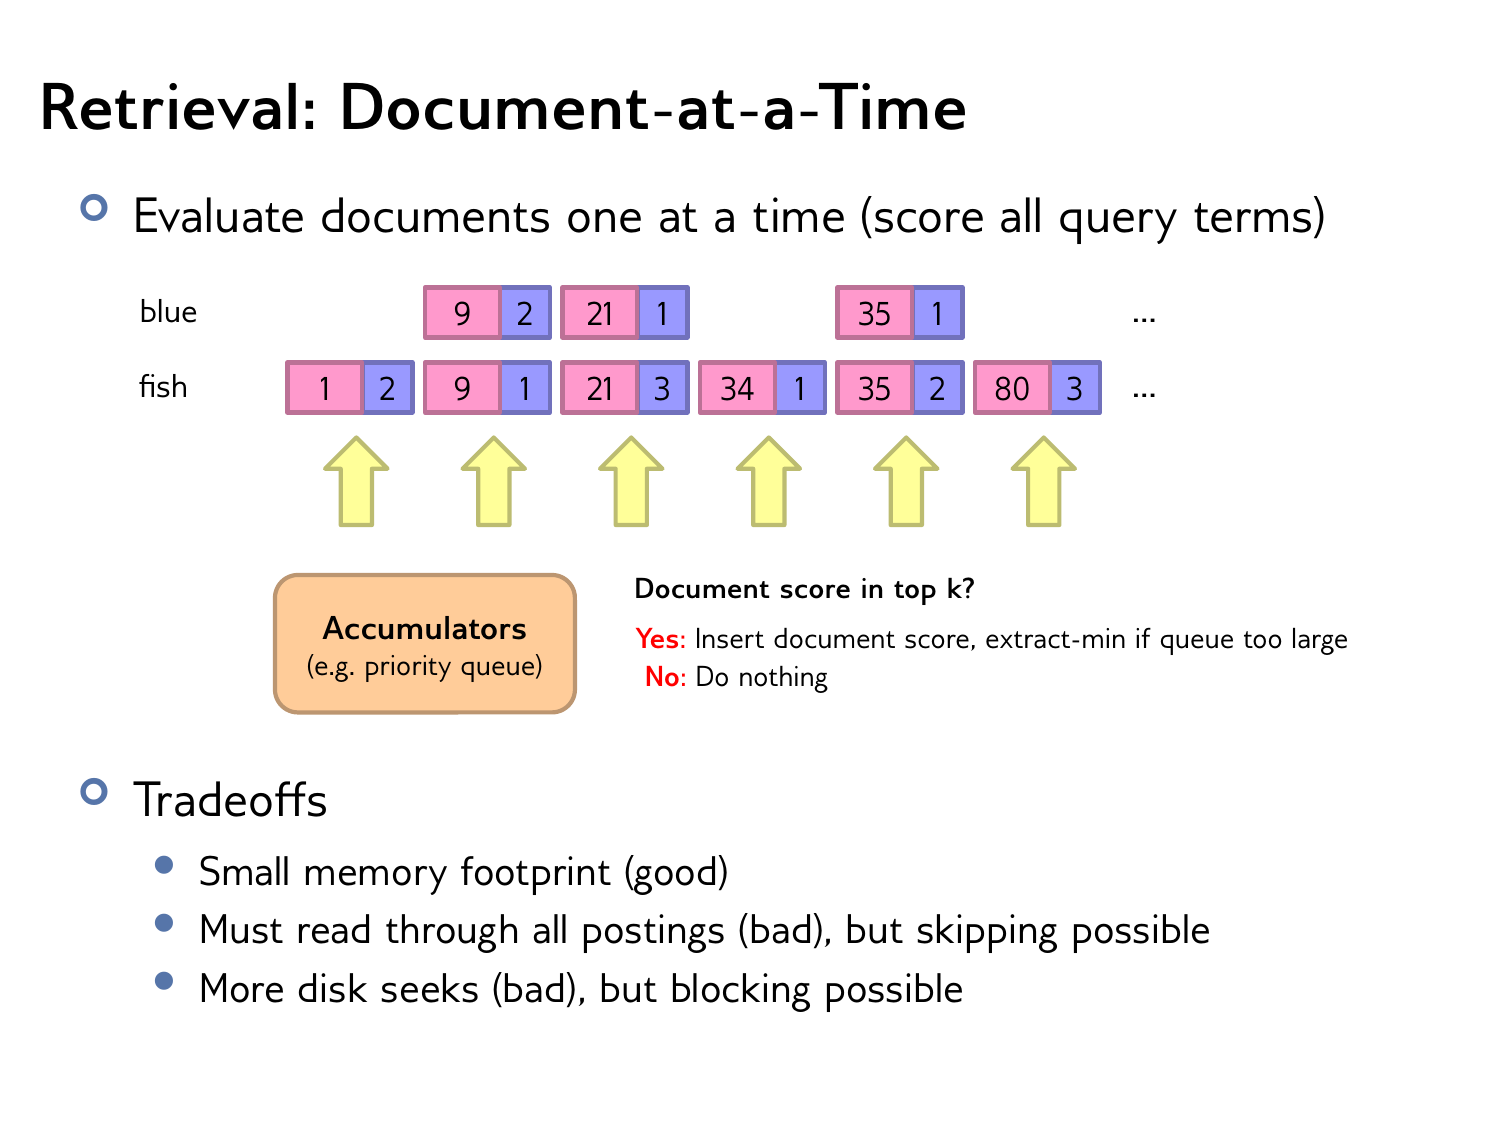

# Retrieval: Document-at-a-Time
Evaluate documents one at a time (score all query terms)

Tradeoffs
Small memory footprint (good)
Must read through all postings (bad), but skipping possible
More disk seeks (bad), but blocking possible
blue
…
9
2
21
1
35
1
fish
…
1
2
9
1
21
3
34
1
35
2
80
3

Document score in top k?
Accumulators
(e.g. priority queue)
Yes: Insert document score, extract-min if queue too large
No: Do nothing